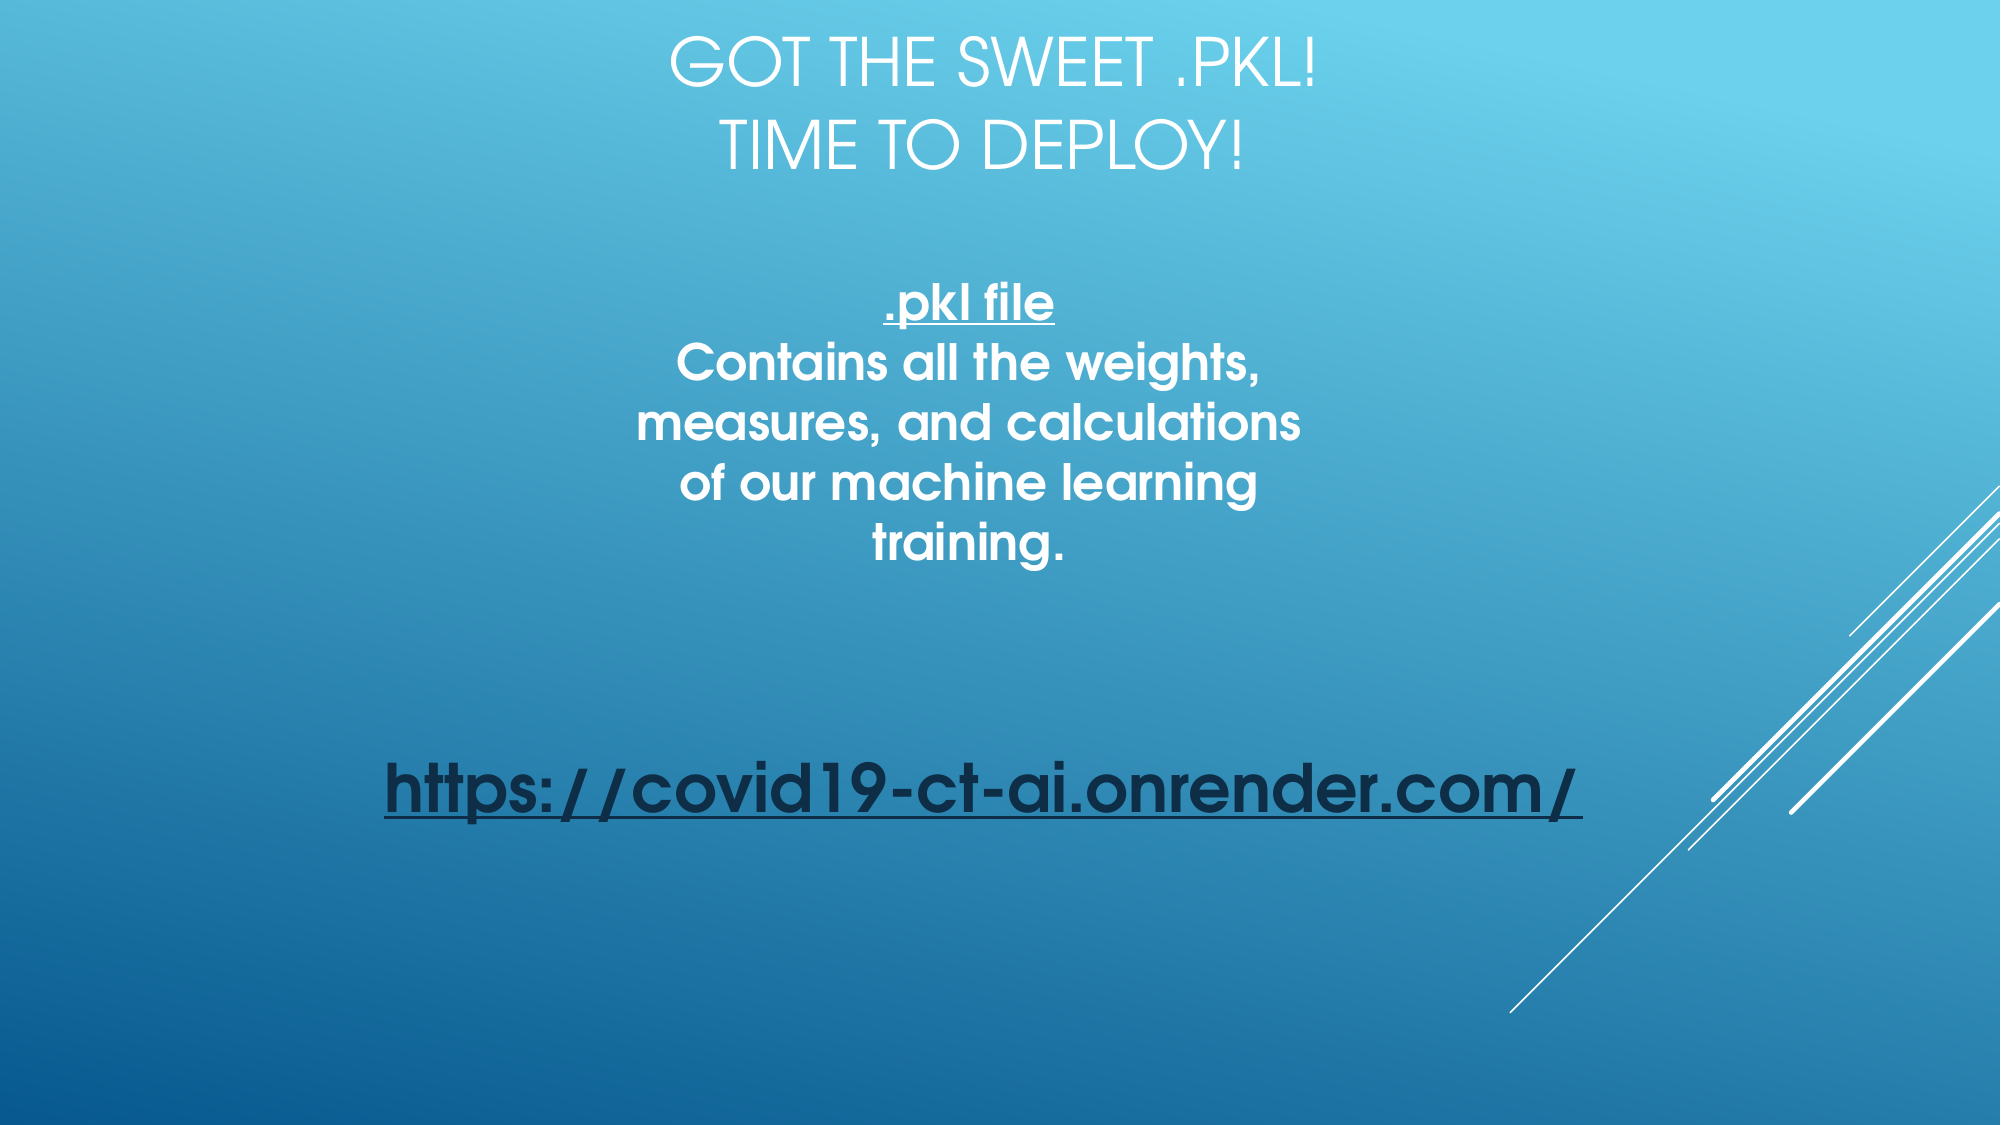

# got the sweet .pkl! Time to deploy!
.pkl file
Contains all the weights, measures, and calculations of our machine learning training.

https://covid19-ct-ai.onrender.com/